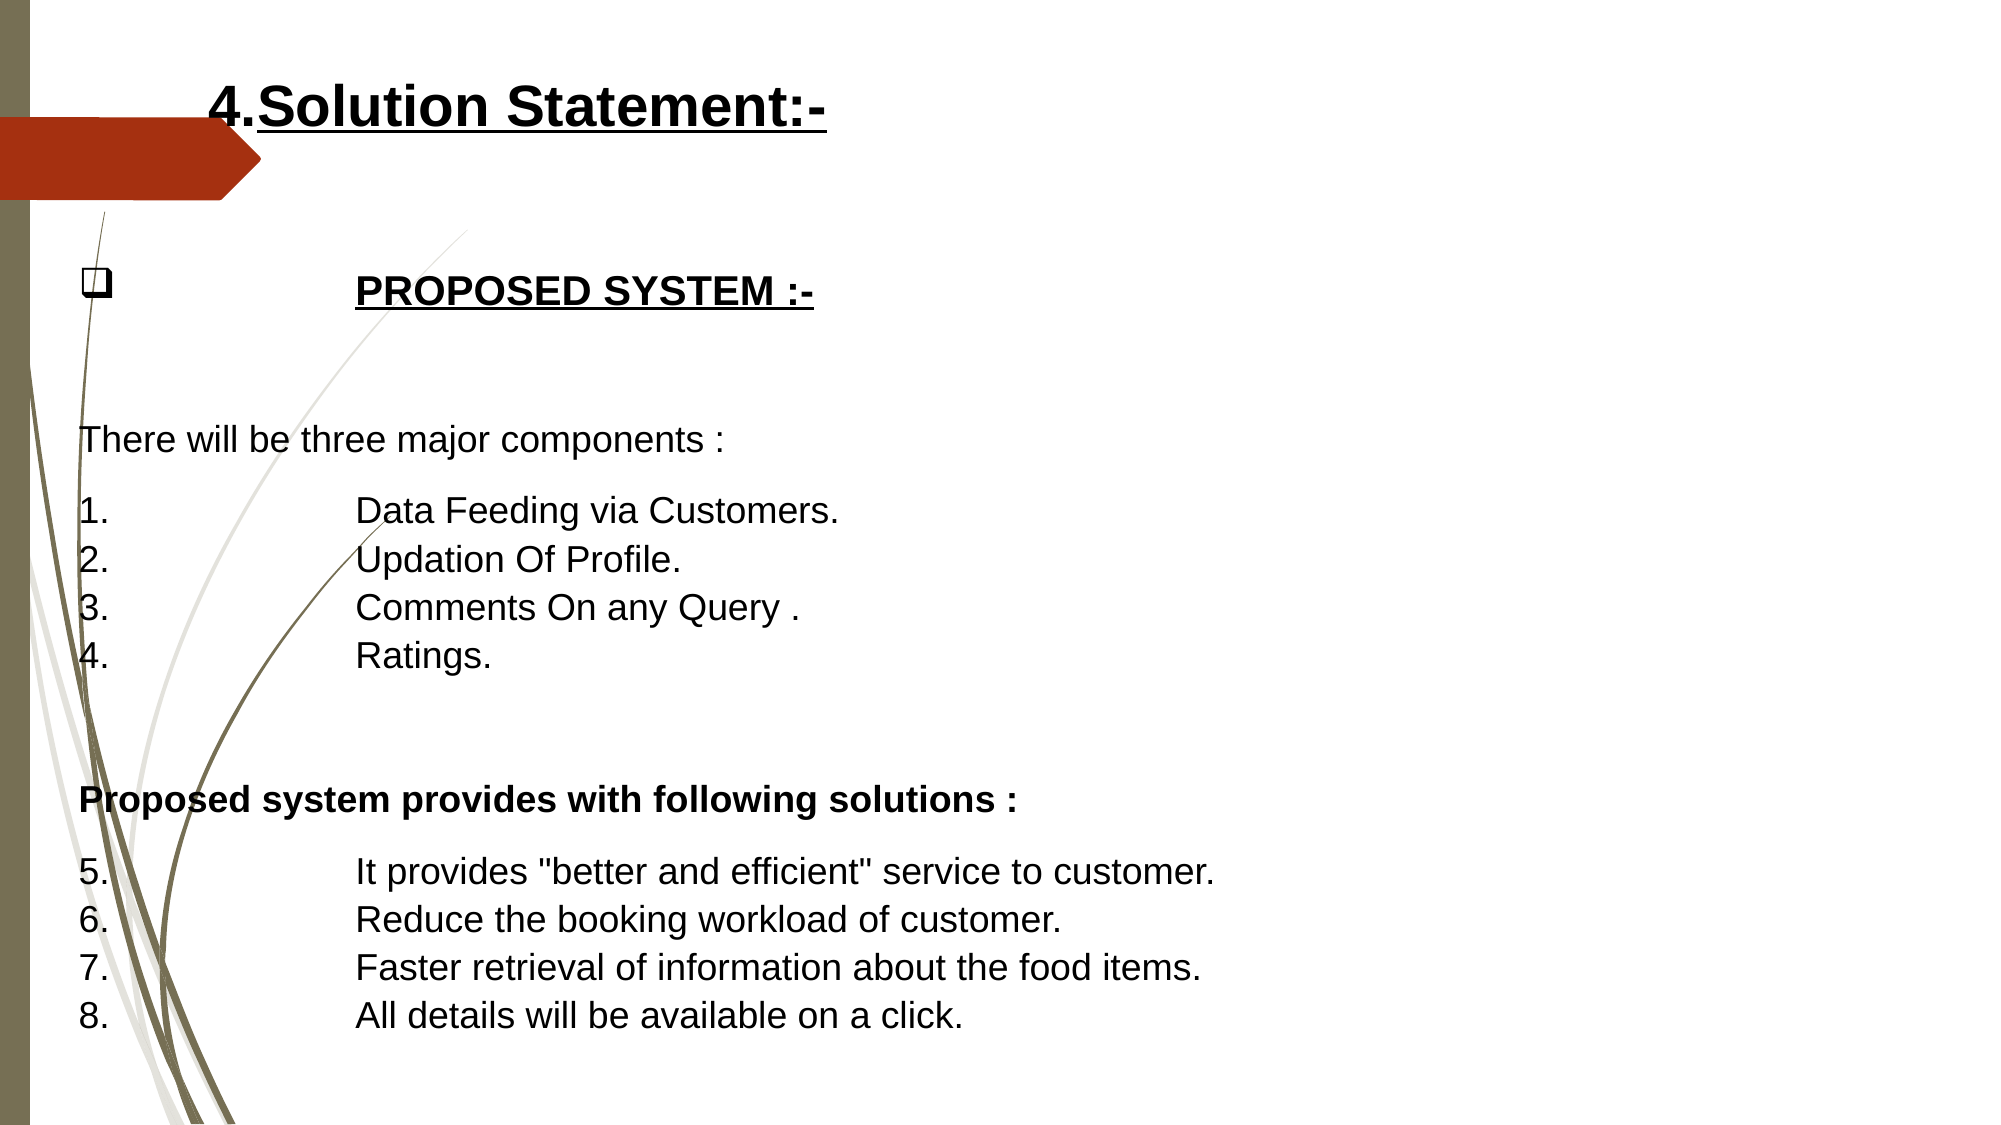

4.Solution Statement:-

PROPOSED SYSTEM :-

There will be three major components :
Data Feeding via Customers.
Updation Of Profile.
Comments On any Query .
Ratings.

Proposed system provides with following solutions :
It provides "better and efficient" service to customer.
Reduce the booking workload of customer.
Faster retrieval of information about the food items.
All details will be available on a click.